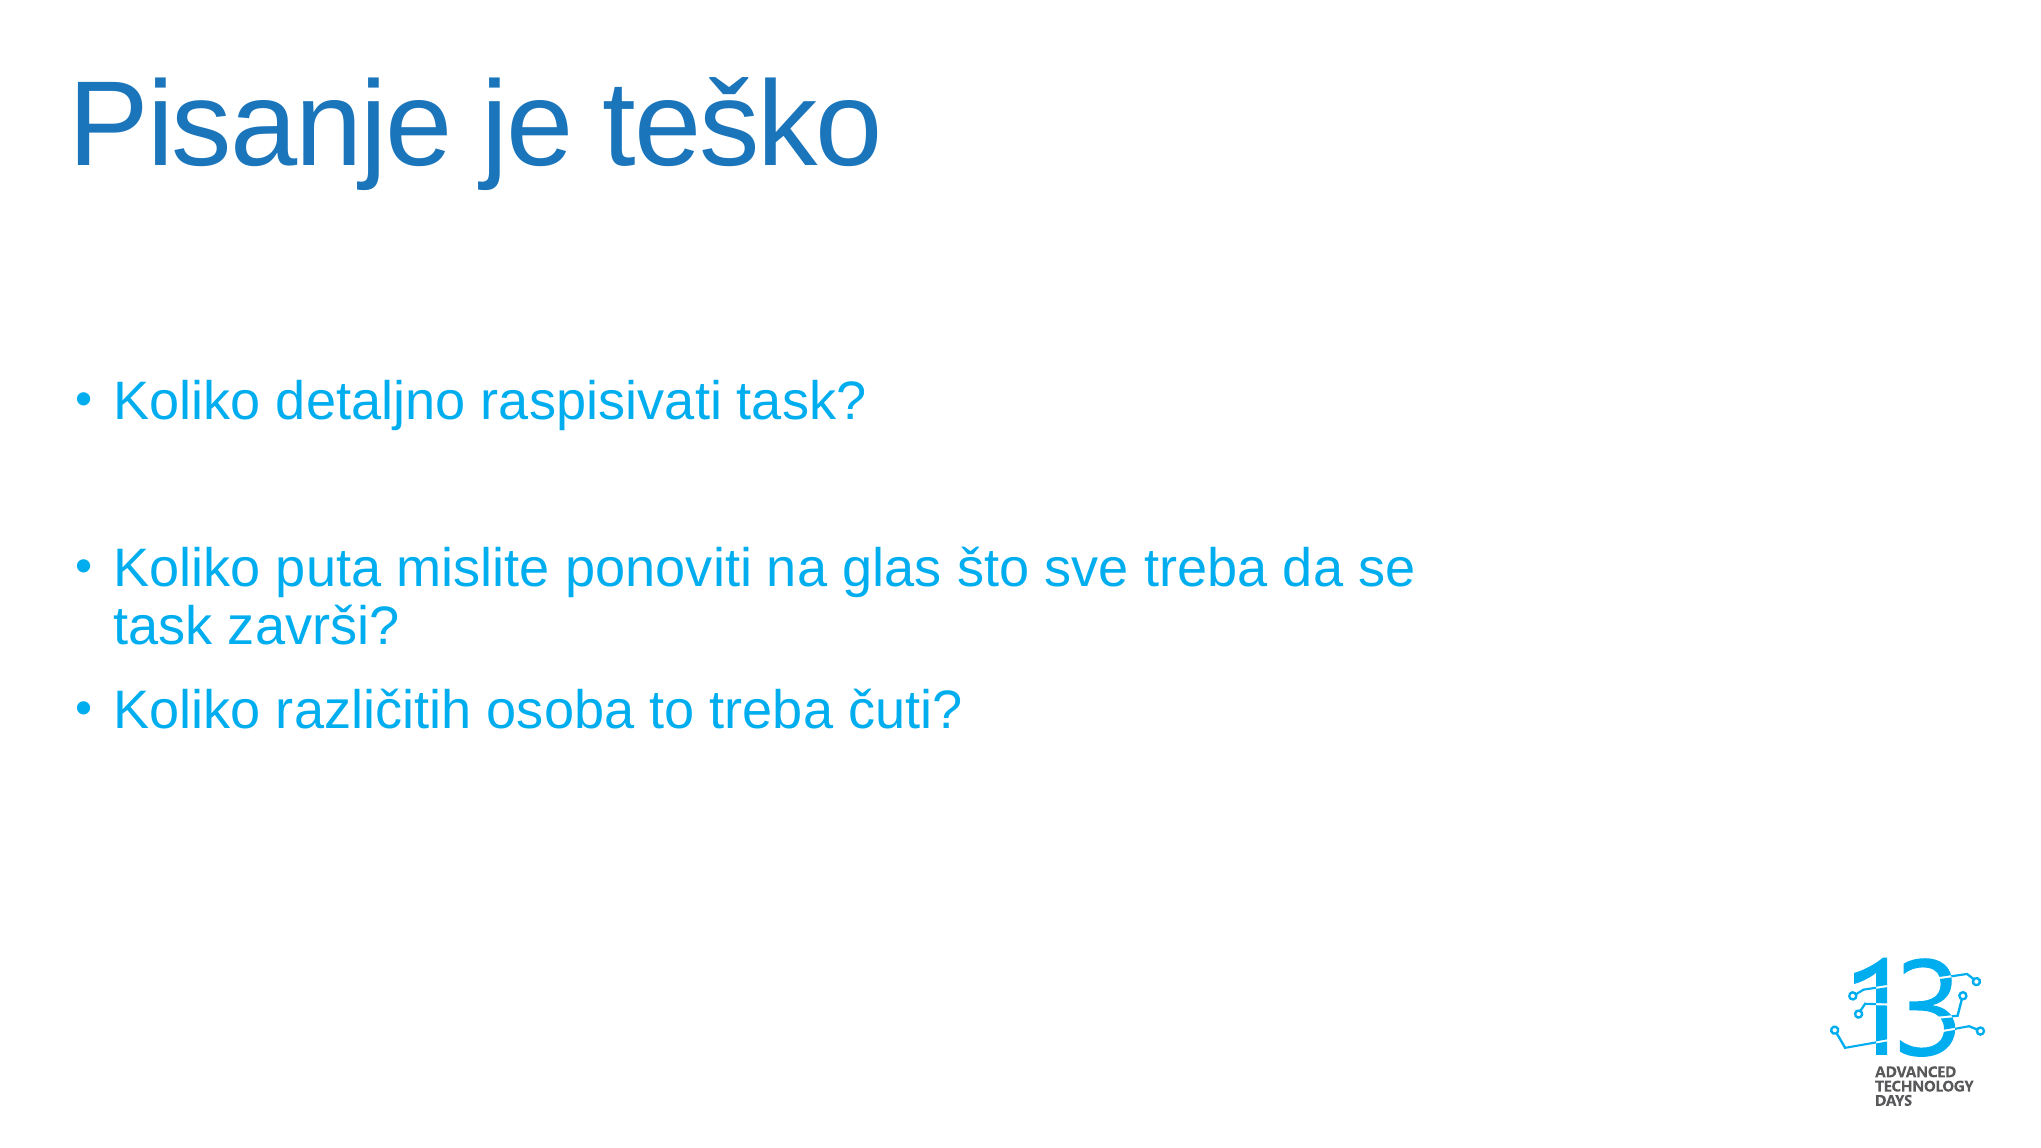

# Pisanje je teško
Koliko detaljno raspisivati task?

Koliko puta mislite ponoviti na glas što sve treba da se task završi?
Koliko različitih osoba to treba čuti?